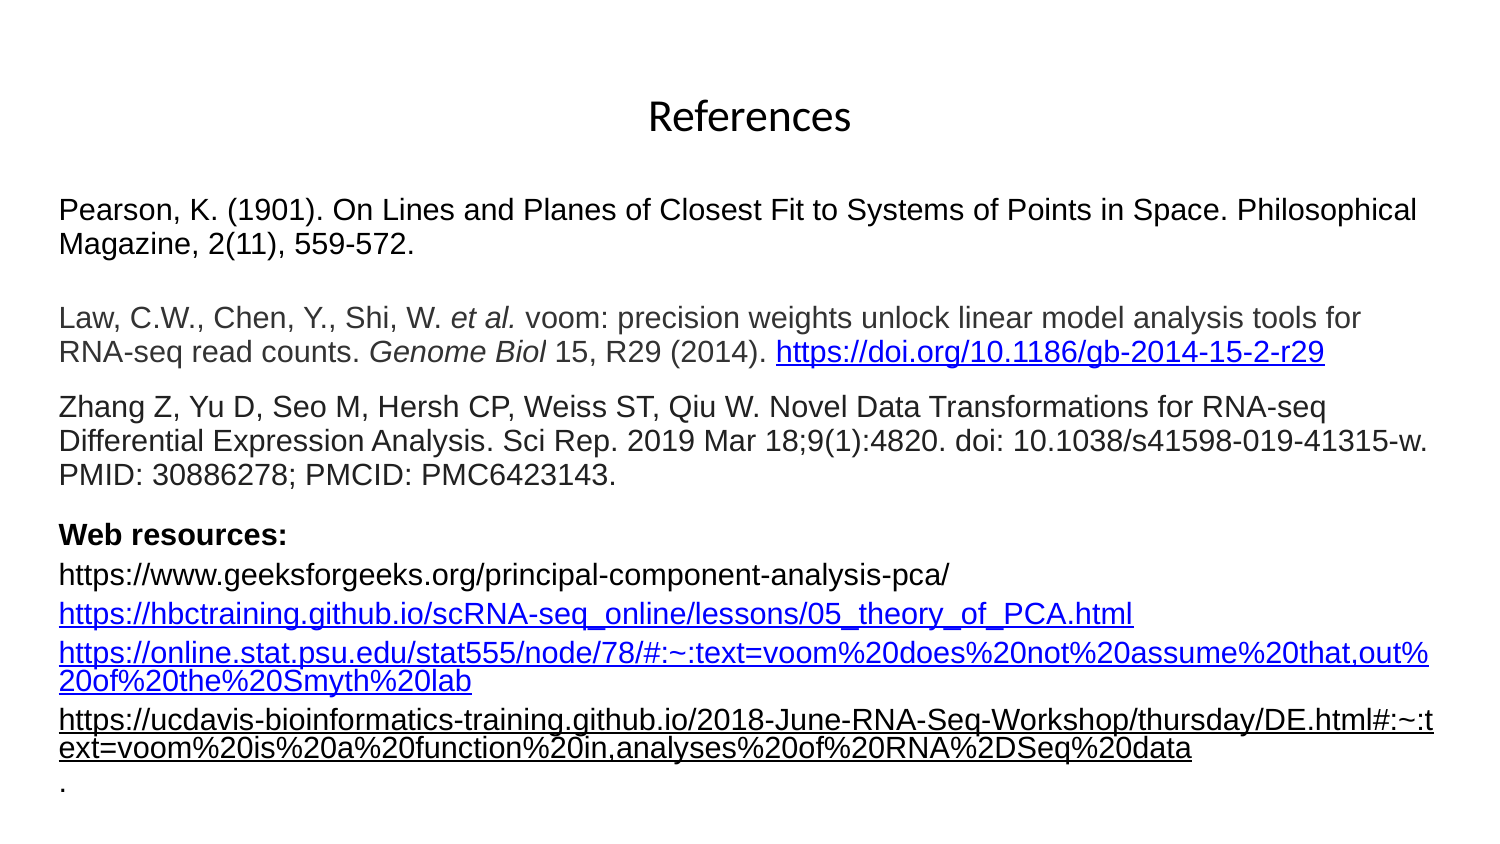

# References
Pearson, K. (1901). On Lines and Planes of Closest Fit to Systems of Points in Space. Philosophical Magazine, 2(11), 559-572.

Law, C.W., Chen, Y., Shi, W. et al. voom: precision weights unlock linear model analysis tools for RNA-seq read counts. Genome Biol 15, R29 (2014). https://doi.org/10.1186/gb-2014-15-2-r29
Zhang Z, Yu D, Seo M, Hersh CP, Weiss ST, Qiu W. Novel Data Transformations for RNA-seq Differential Expression Analysis. Sci Rep. 2019 Mar 18;9(1):4820. doi: 10.1038/s41598-019-41315-w. PMID: 30886278; PMCID: PMC6423143.
Web resources:
https://www.geeksforgeeks.org/principal-component-analysis-pca/
https://hbctraining.github.io/scRNA-seq_online/lessons/05_theory_of_PCA.html
https://online.stat.psu.edu/stat555/node/78/#:~:text=voom%20does%20not%20assume%20that,out%20of%20the%20Smyth%20lab
https://ucdavis-bioinformatics-training.github.io/2018-June-RNA-Seq-Workshop/thursday/DE.html#:~:text=voom%20is%20a%20function%20in,analyses%20of%20RNA%2DSeq%20data.